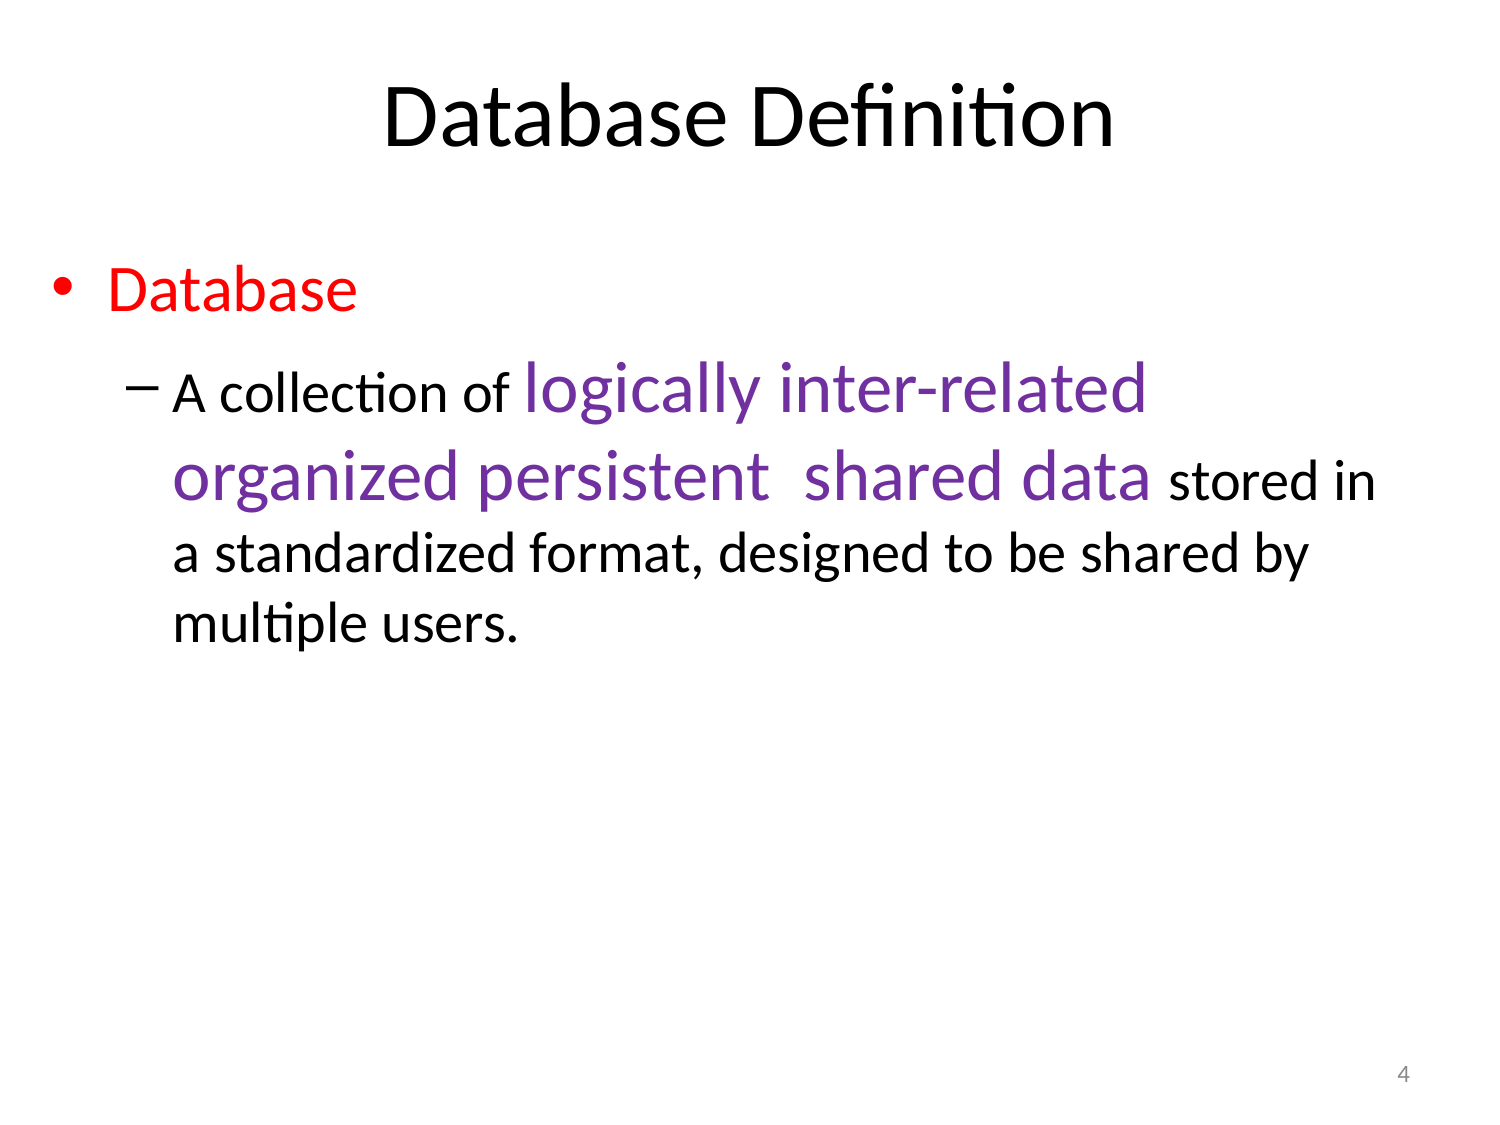

# Database Definition
Database
A collection of logically inter-related organized persistent  shared data stored in a standardized format, designed to be shared by multiple users.
4